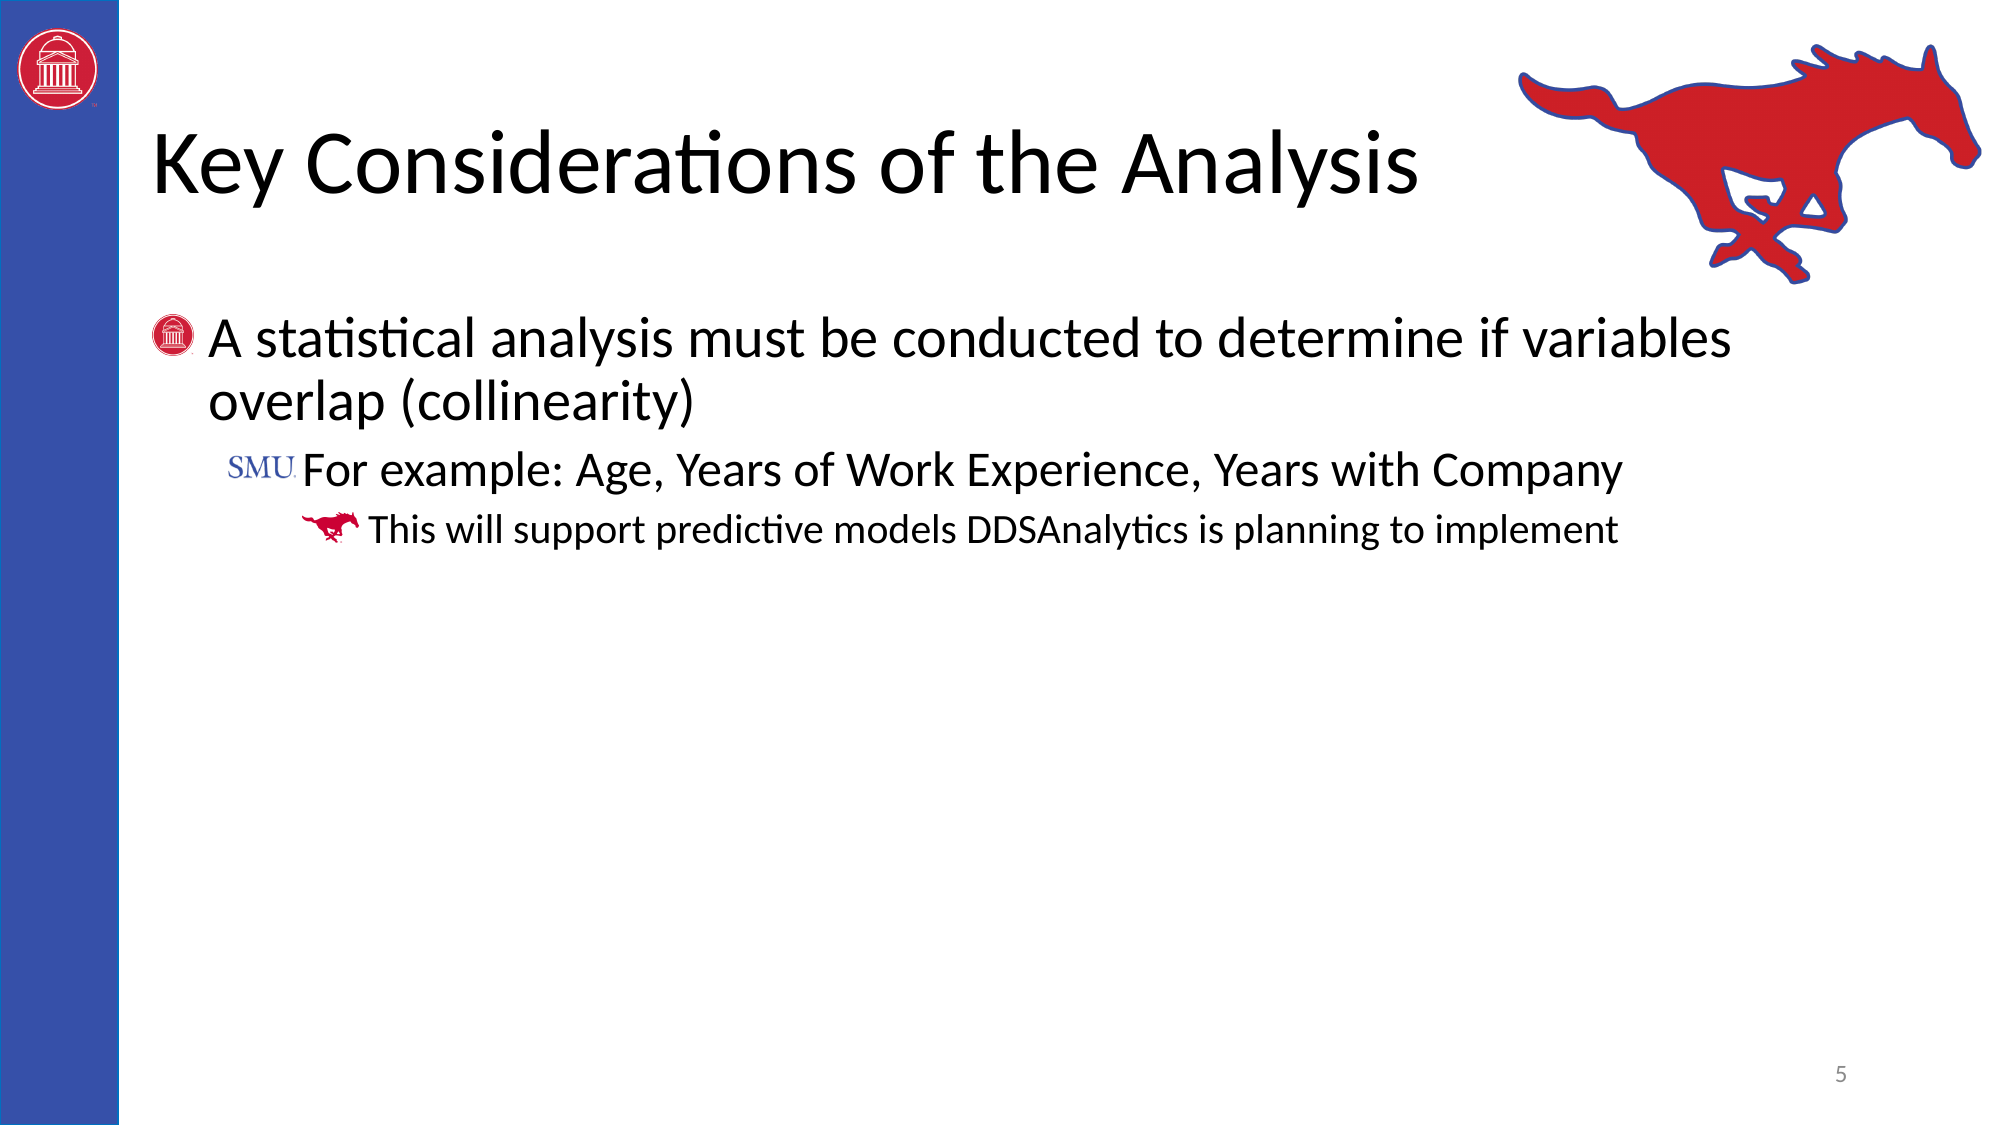

# Key Considerations of the Analysis
A statistical analysis must be conducted to determine if variables overlap (collinearity)
For example: Age, Years of Work Experience, Years with Company
This will support predictive models DDSAnalytics is planning to implement
5